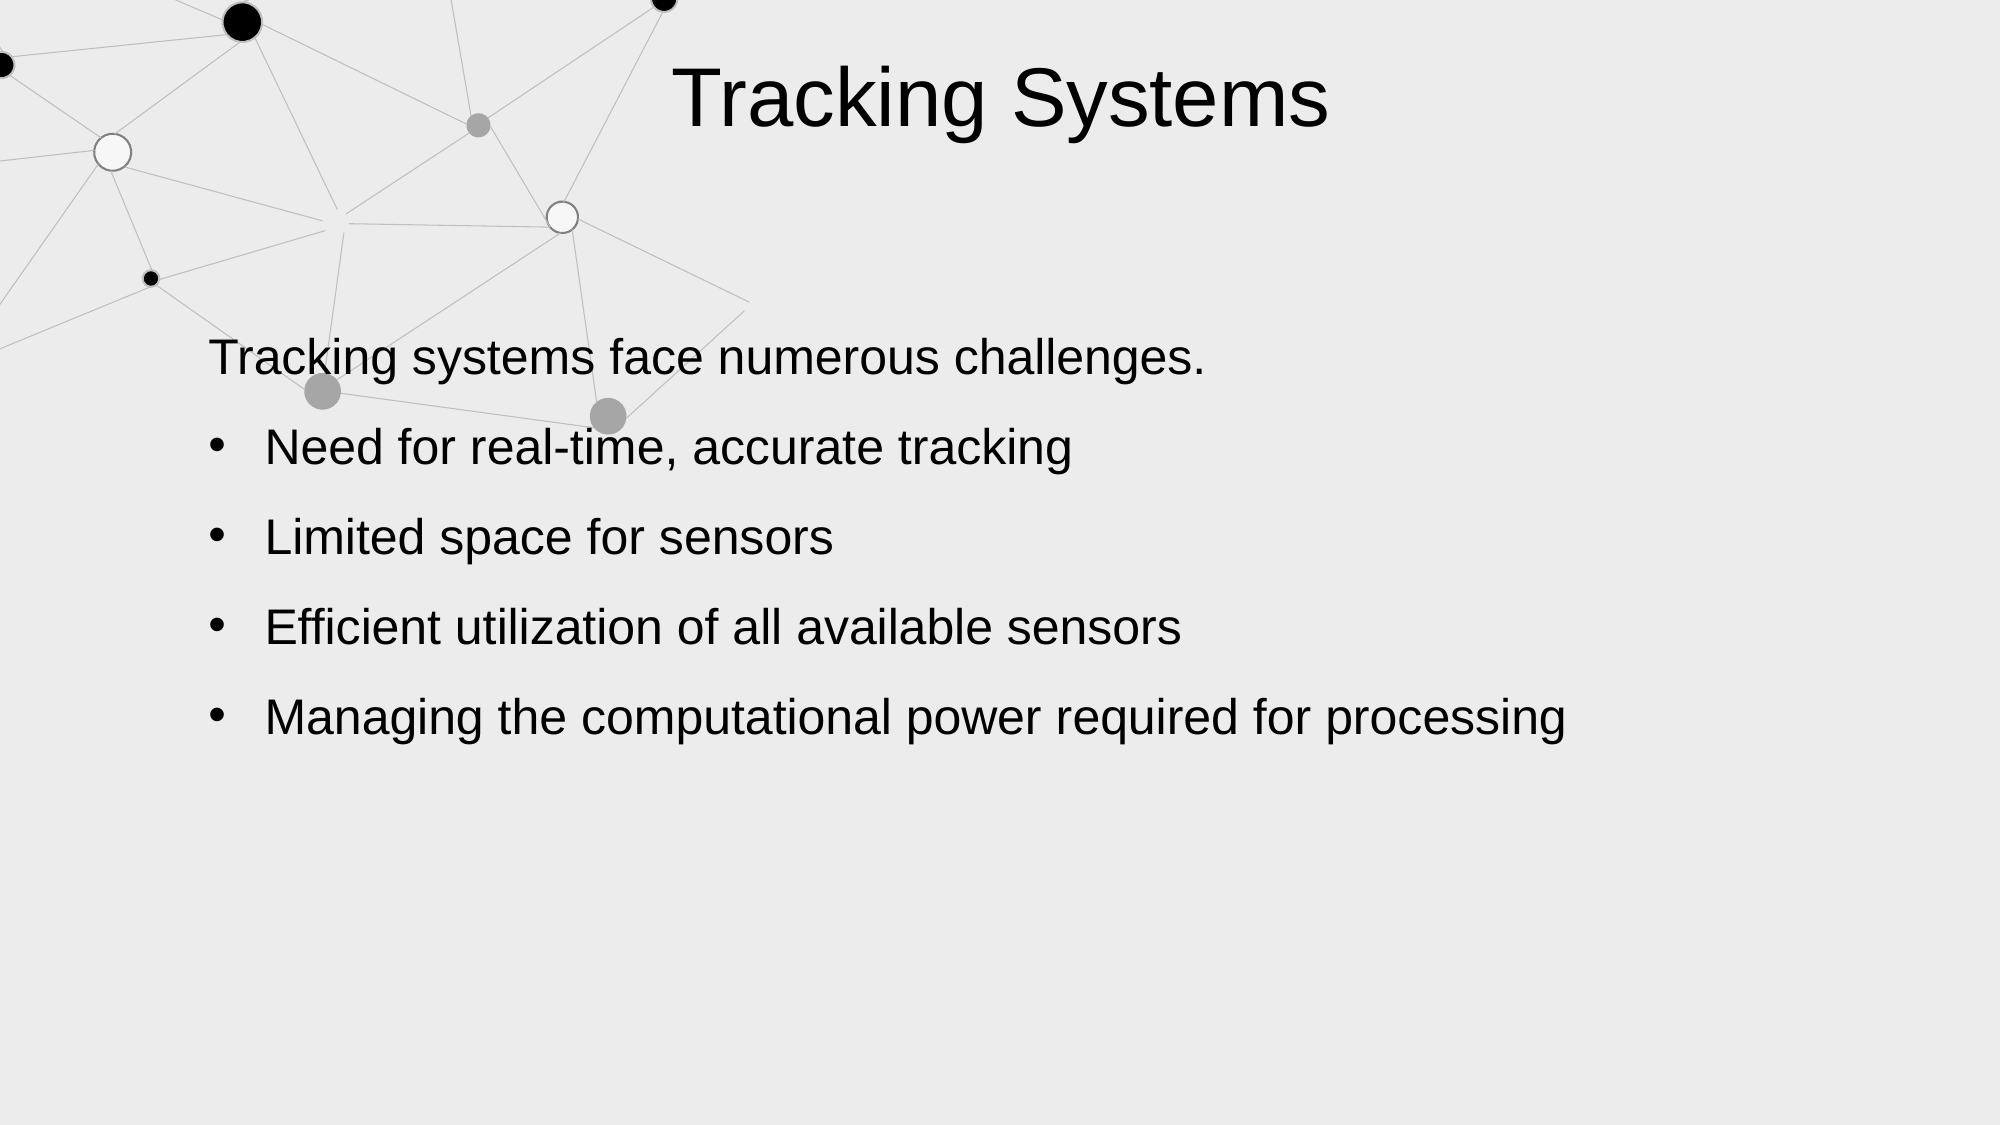

Tracking Systems

Tracking systems face numerous challenges.
Need for real-time, accurate tracking
Limited space for sensors
Efficient utilization of all available sensors
Managing the computational power required for processing